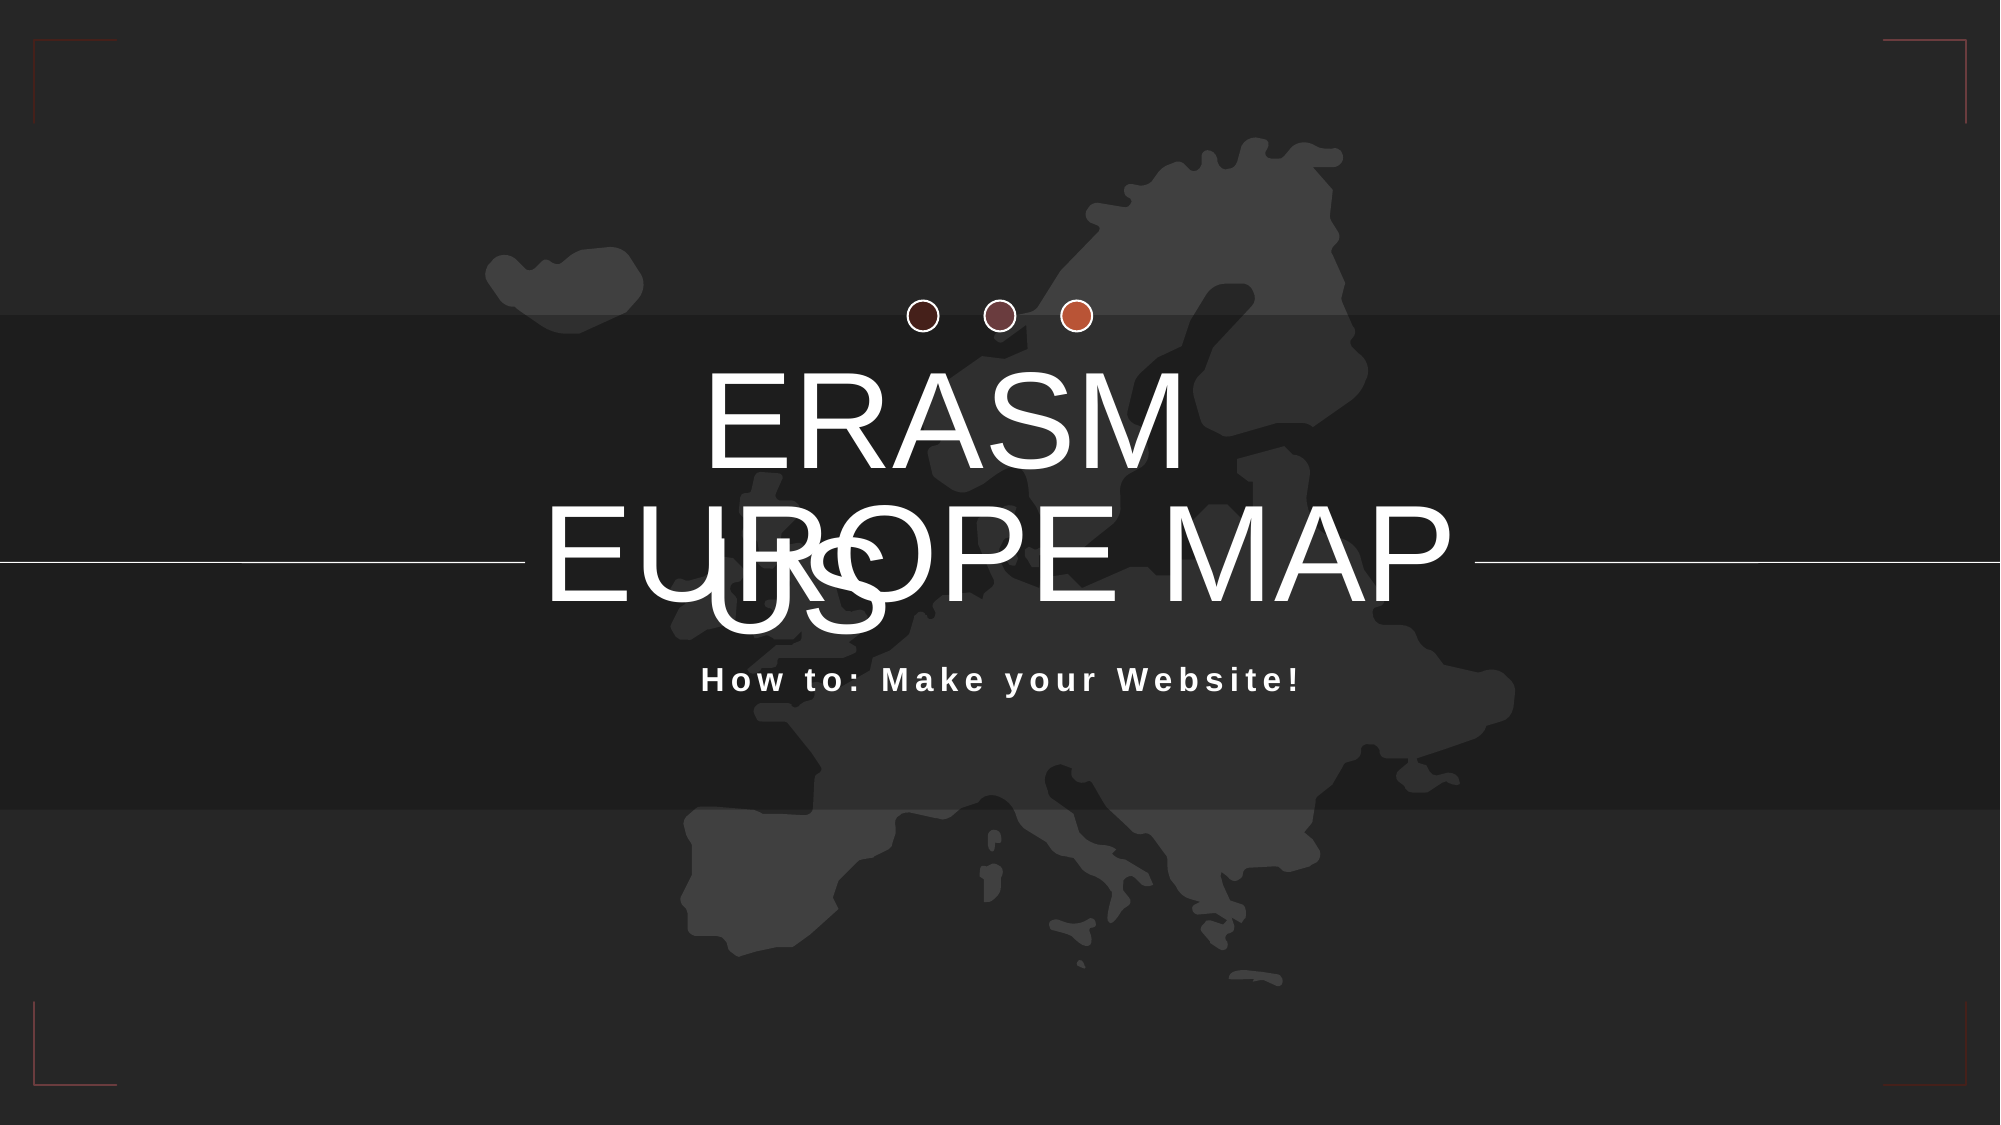

ERASMUS
EUROPE MAP
How to: Make your Website!